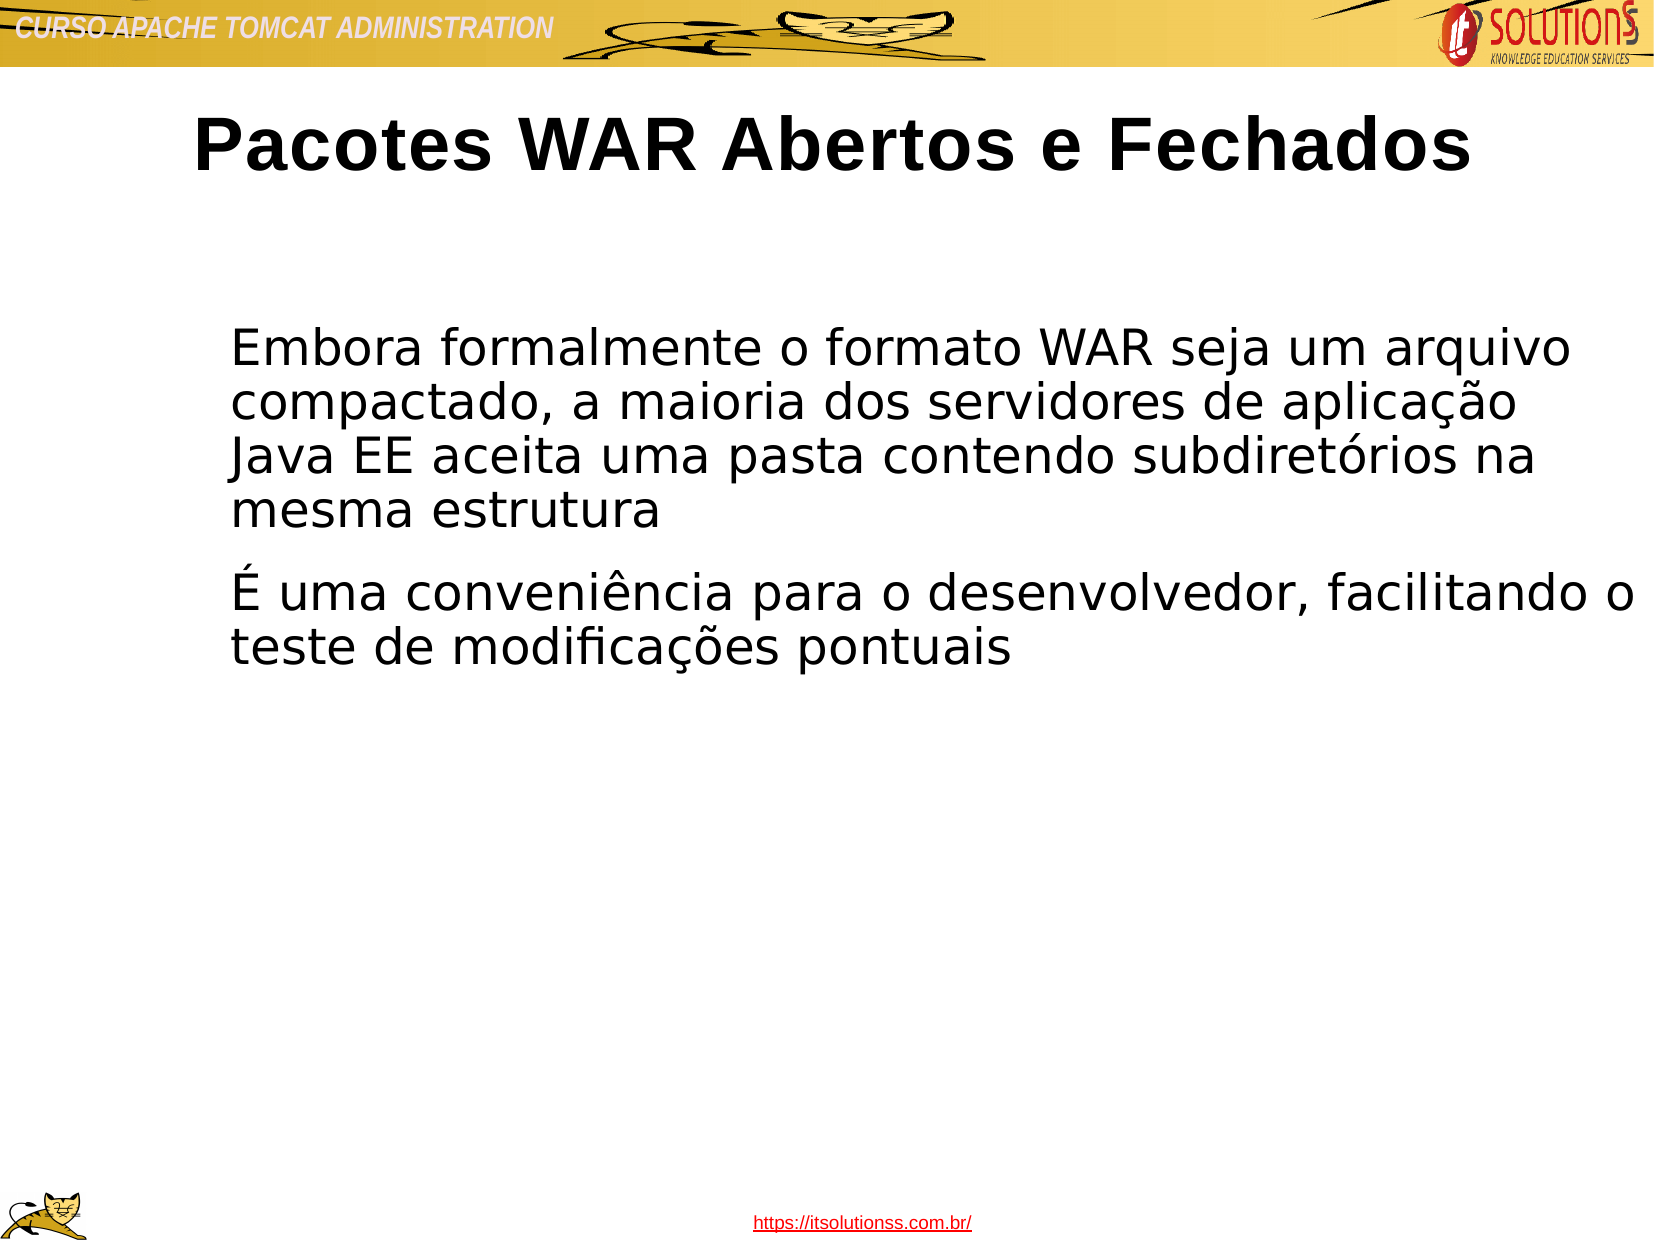

Pacotes WAR Abertos e Fechados
Embora formalmente o formato WAR seja um arquivo compactado, a maioria dos servidores de aplicação Java EE aceita uma pasta contendo subdiretórios na mesma estrutura
É uma conveniência para o desenvolvedor, facilitando o teste de modificações pontuais